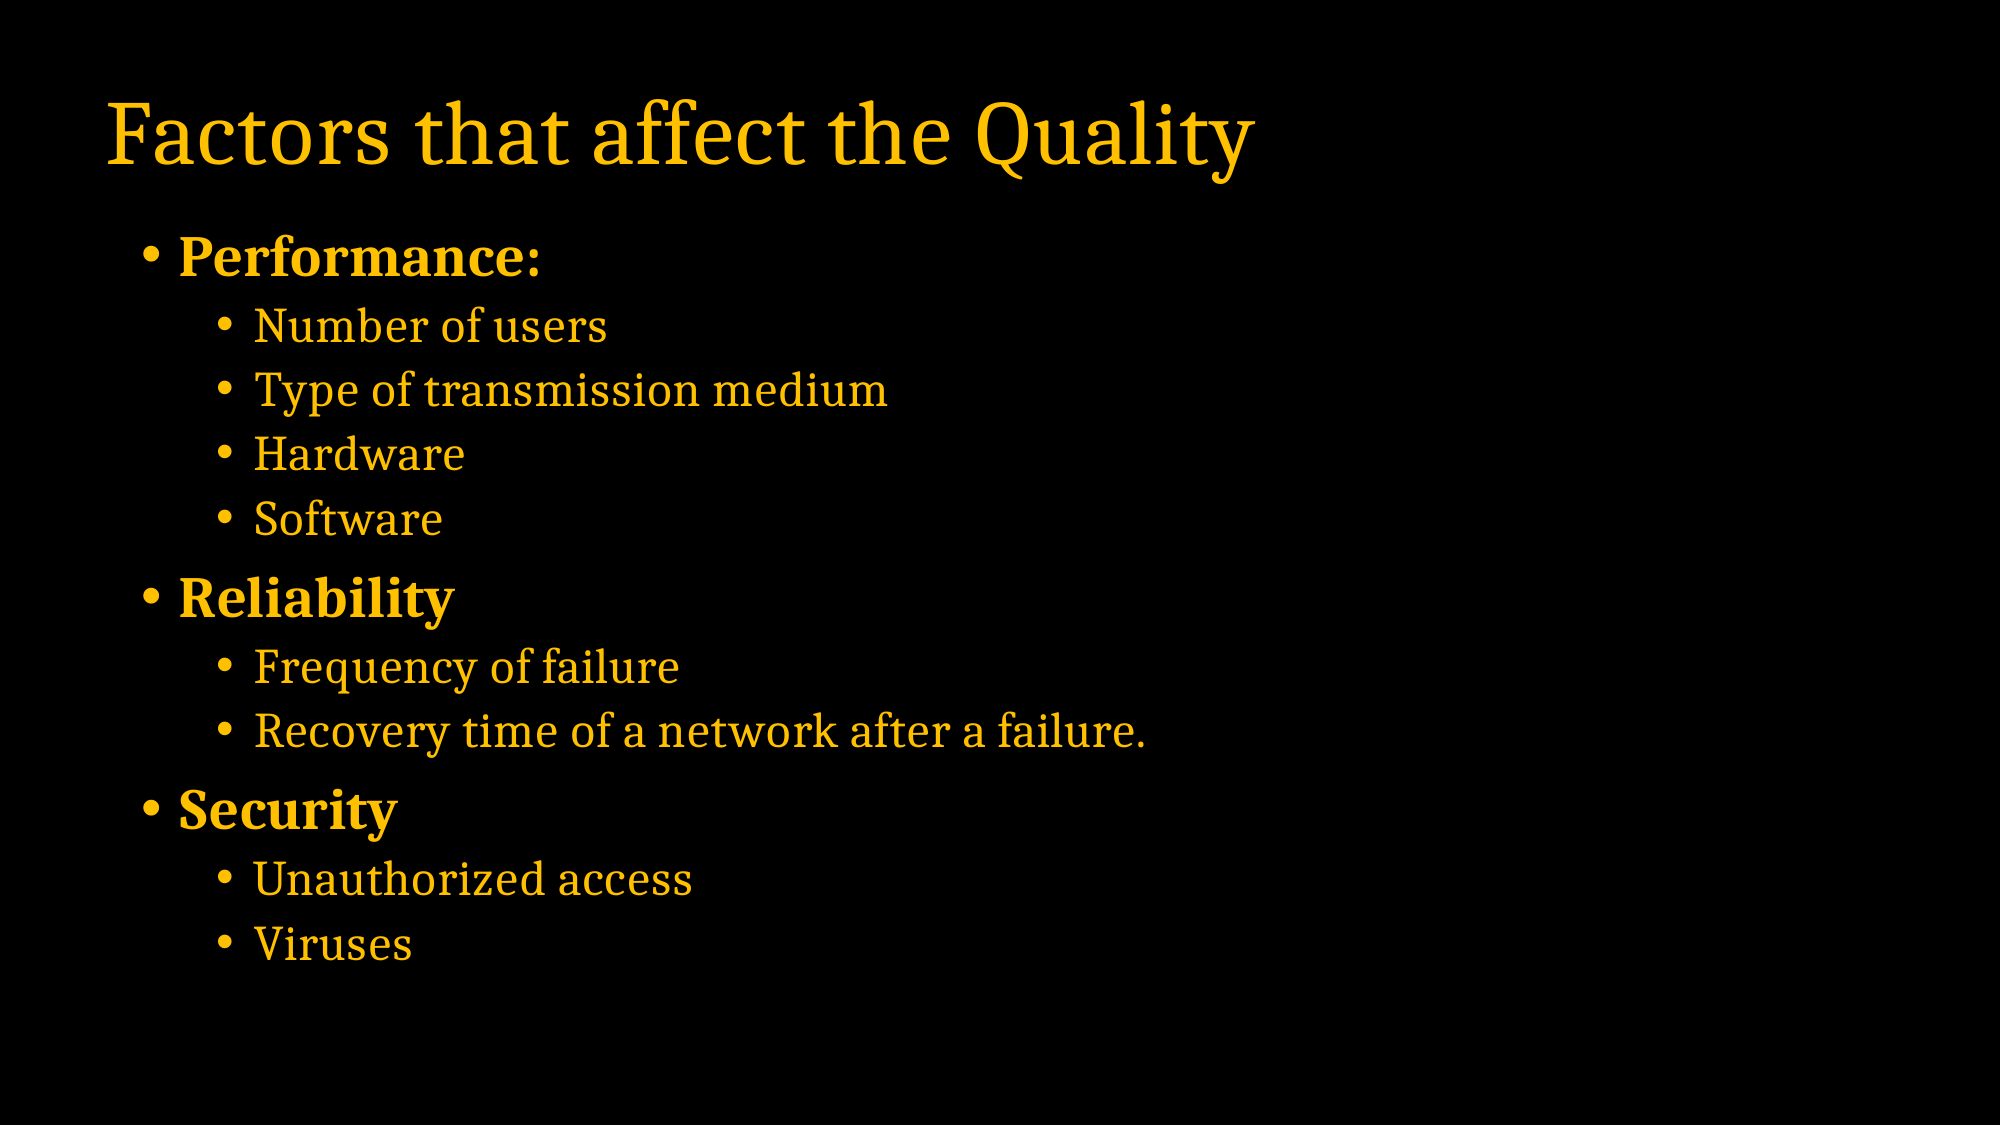

# Factors that affect the Quality
Performance:
Number of users
Type of transmission medium
Hardware
Software
Reliability
Frequency of failure
Recovery time of a network after a failure.
Security
Unauthorized access
Viruses